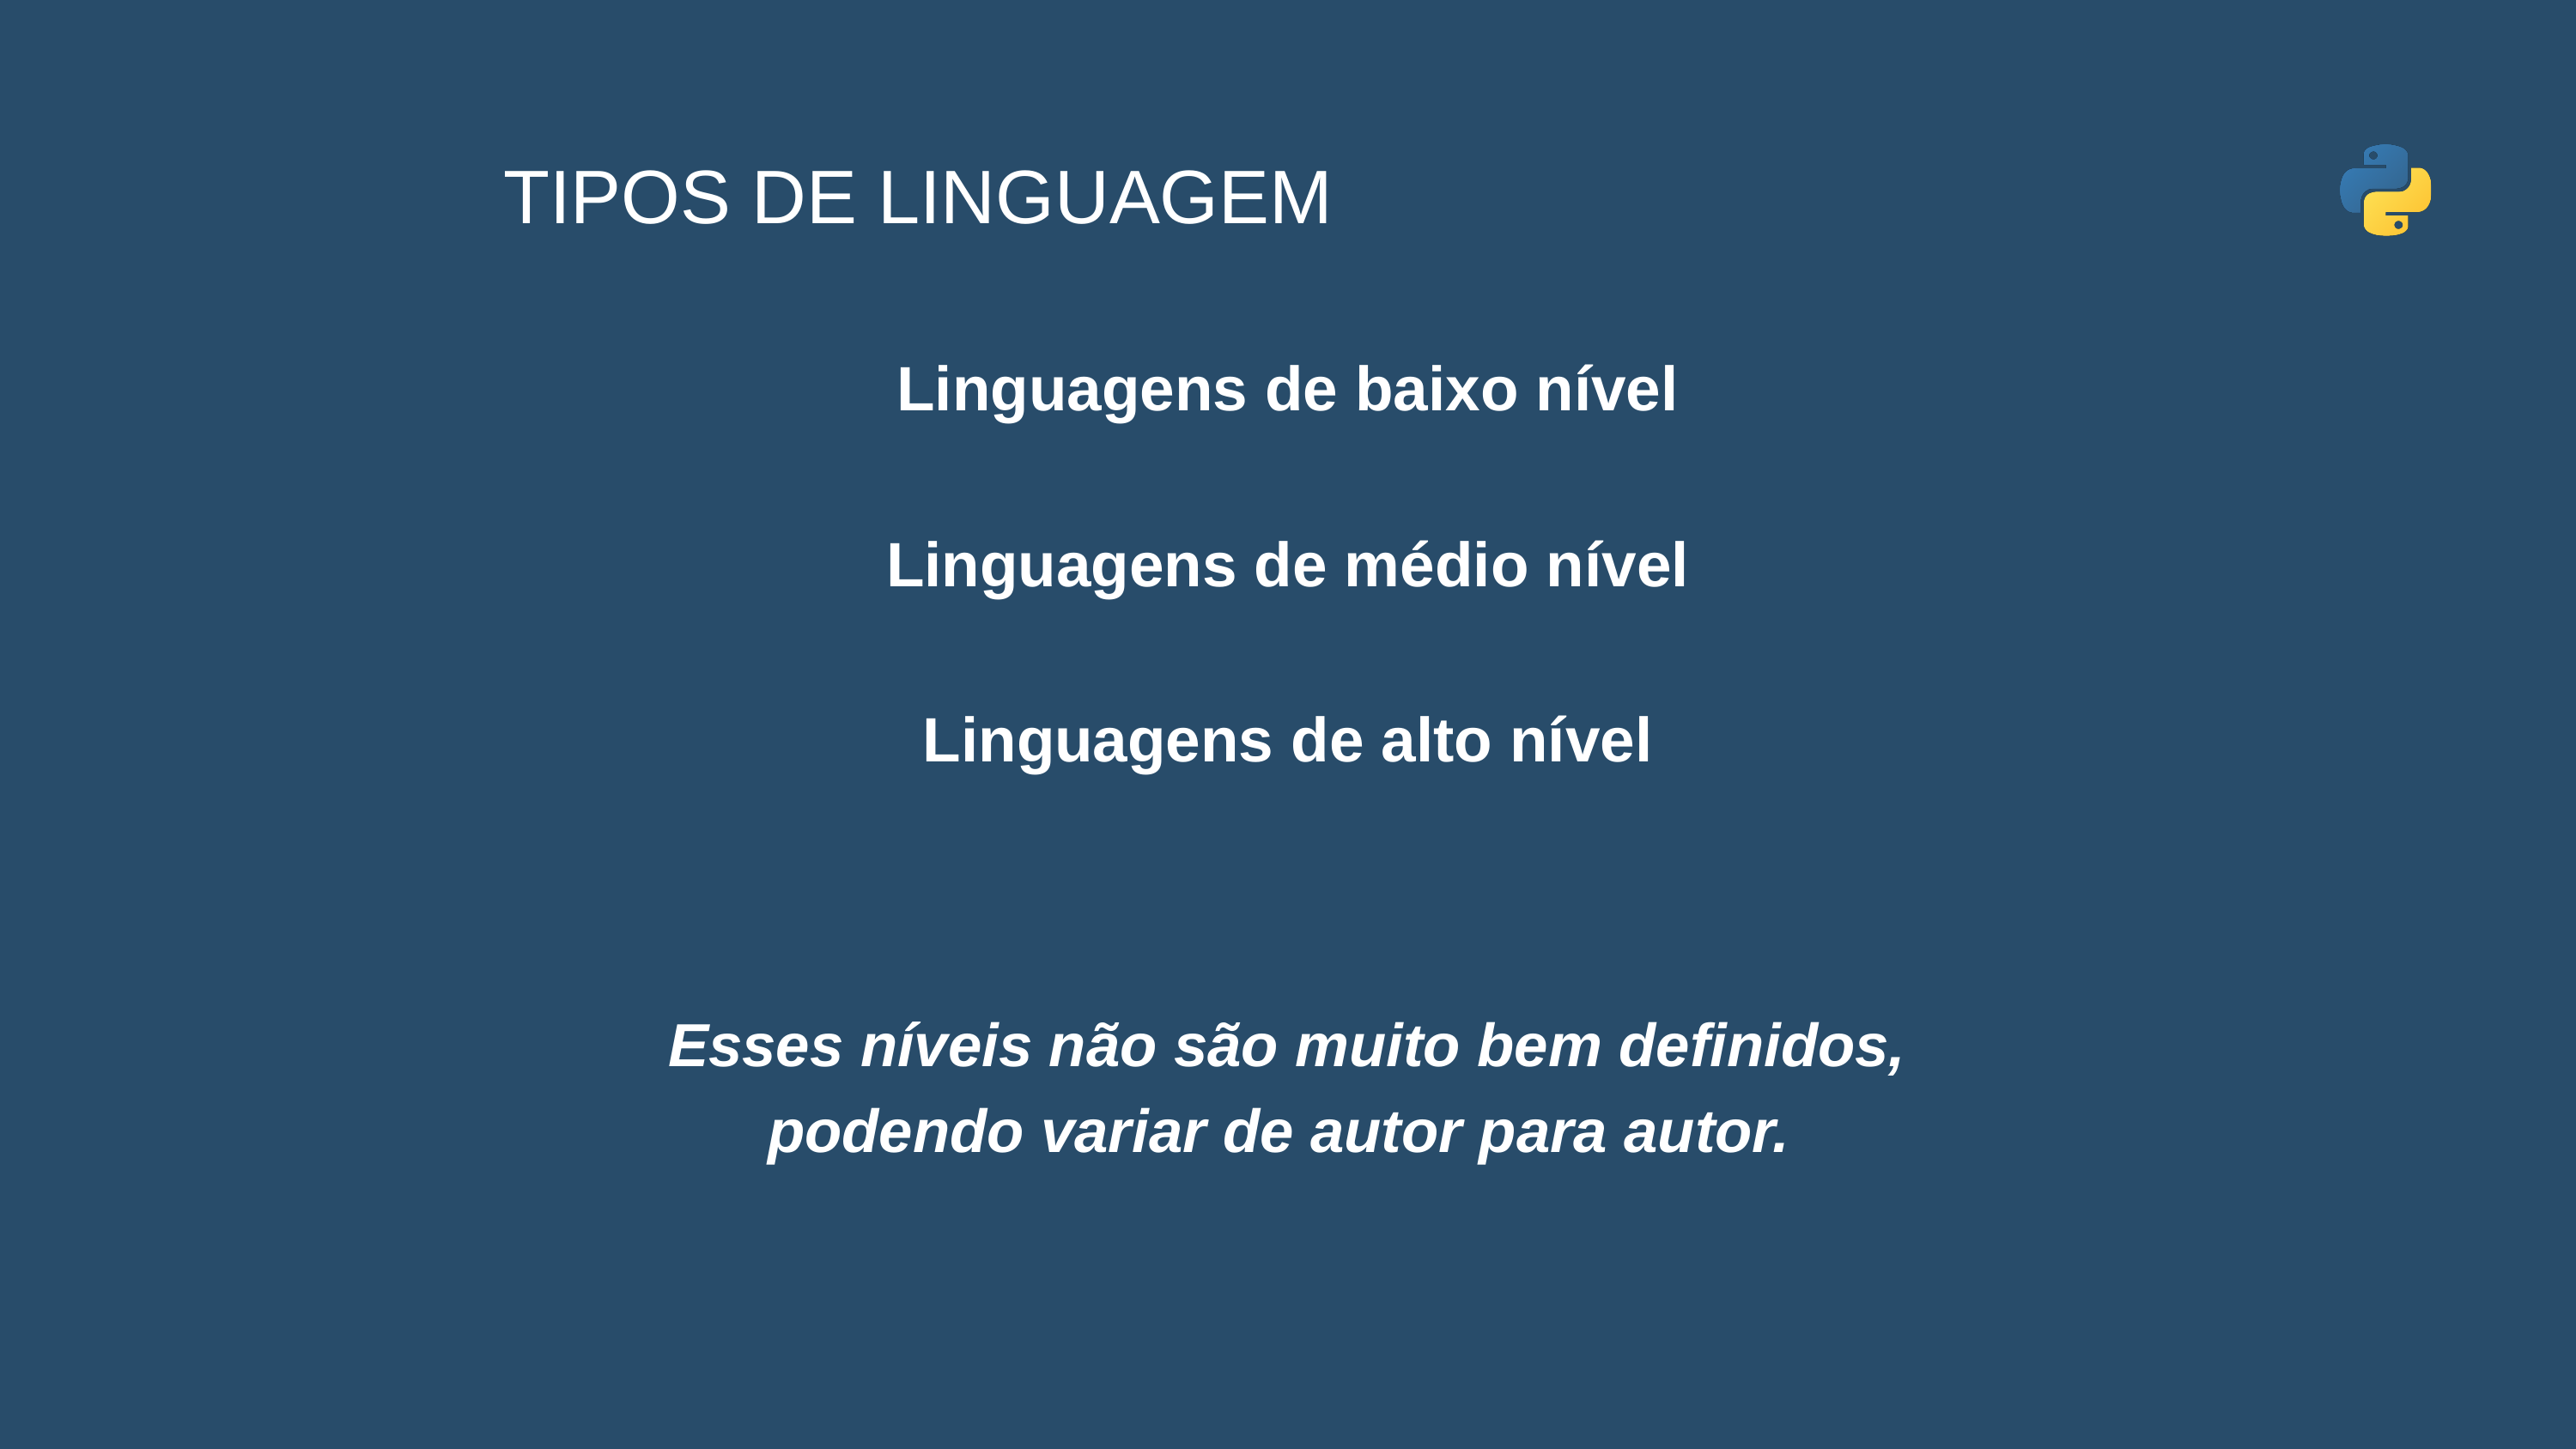

TIPOS DE LINGUAGEM

Linguagens de baixo nível
Linguagens de médio nível
Linguagens de alto nível
Esses níveis não são muito bem definidos, podendo variar de autor para autor.